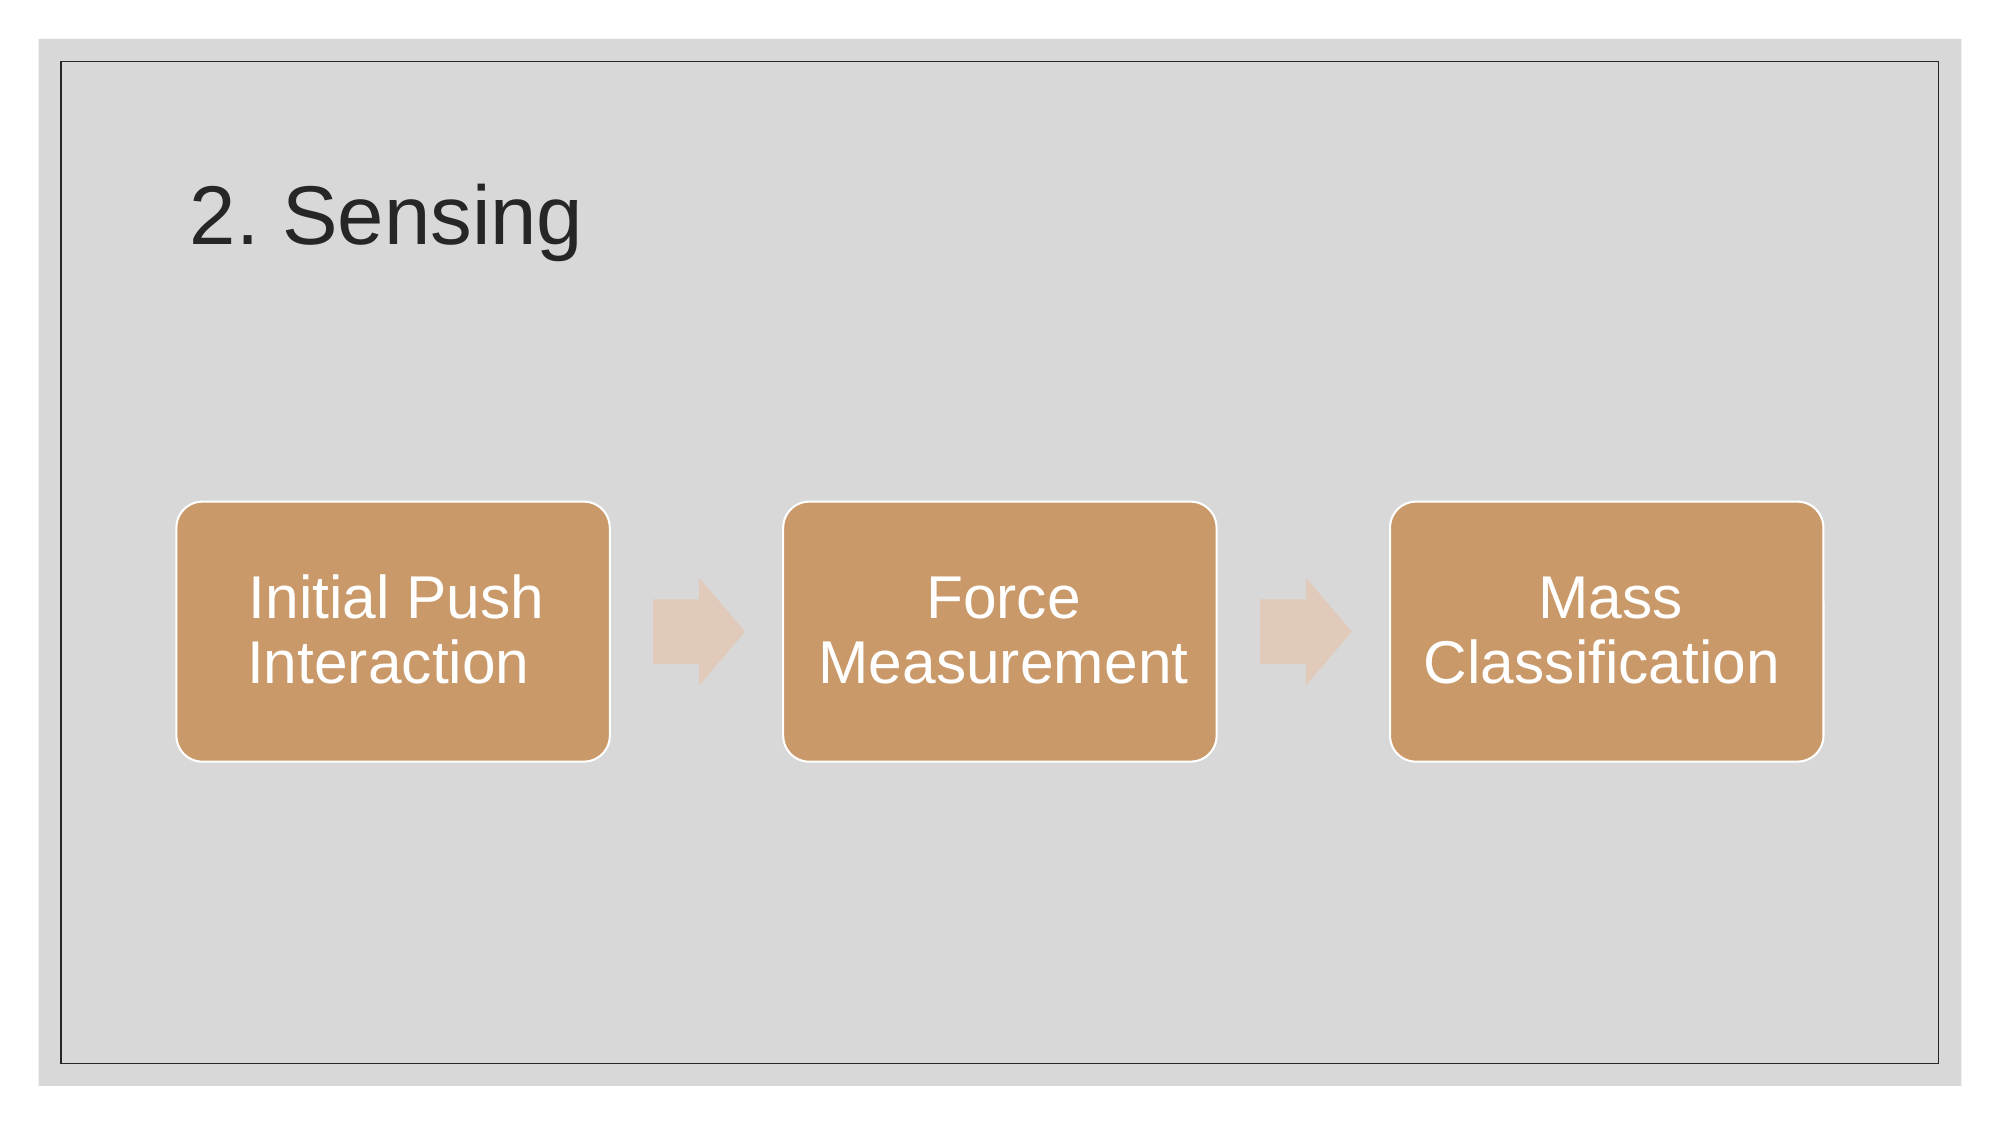

# 2. Sensing
Initial Push Interaction

Force Measurement

Mass Classification